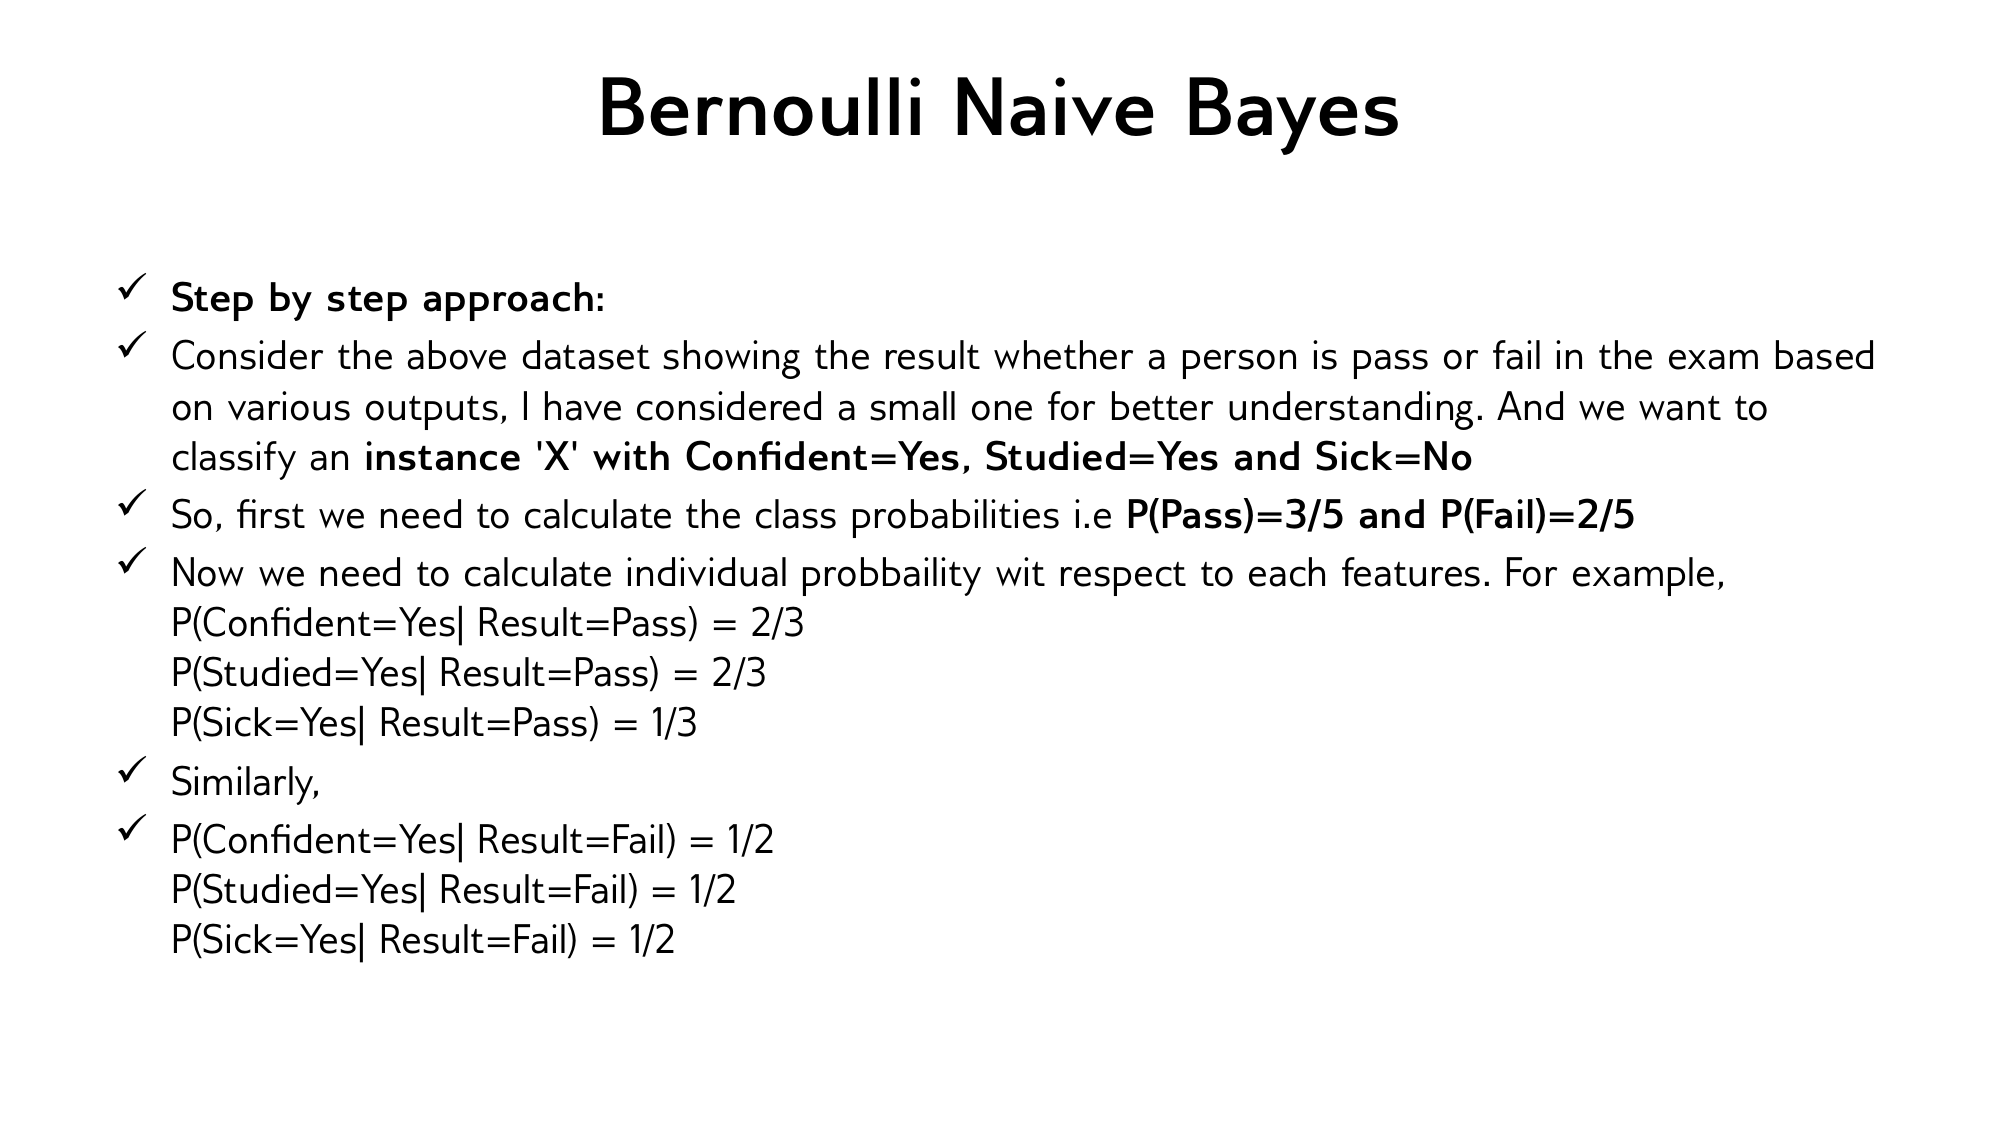

# Bernoulli Naive Bayes
Step by step approach:
Consider the above dataset showing the result whether a person is pass or fail in the exam based on various outputs, I have considered a small one for better understanding. And we want to classify an instance 'X' with Confident=Yes, Studied=Yes and Sick=No
So, first we need to calculate the class probabilities i.e P(Pass)=3/5 and P(Fail)=2/5
Now we need to calculate individual probbaility wit respect to each features. For example,
P(Confident=Yes| Result=Pass) = 2/3
P(Studied=Yes| Result=Pass) = 2/3
P(Sick=Yes| Result=Pass) = 1/3
Similarly,
P(Confident=Yes| Result=Fail) = 1/2
P(Studied=Yes| Result=Fail) = 1/2
P(Sick=Yes| Result=Fail) = 1/2